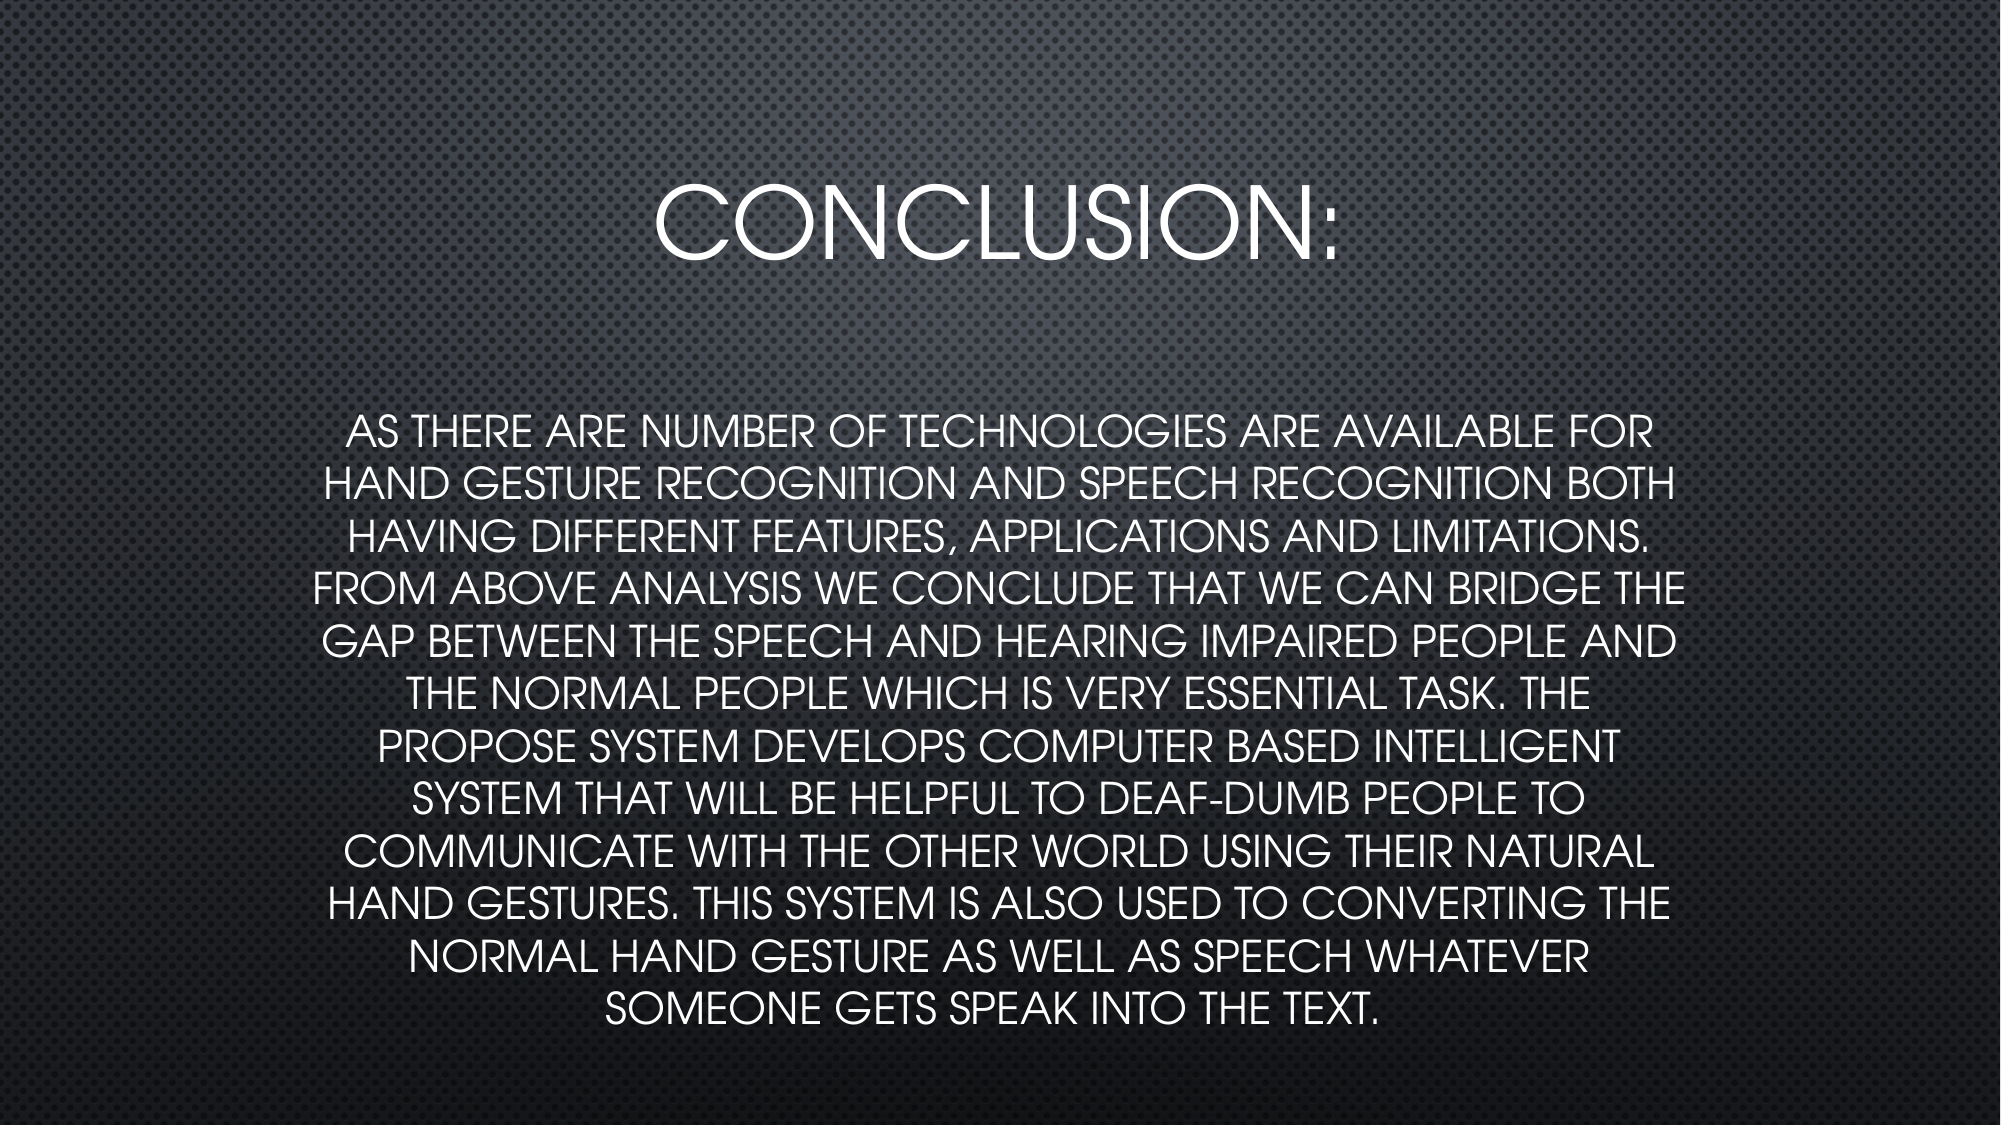

# CONCLUSION:
As there are number of technologies are available for hand gesture recognition and speech recognition both having different features, applications and limitations. From above analysis we conclude that we can bridge the gap between the speech and hearing impaired people and the normal people which is very essential task. The propose system develops computer based intelligent system that will be helpful to deaf-dumb people to communicate with the other world using their natural hand gestures. This system is also used to converting the normal hand gesture as well as speech whatever someone gets speak into the text.